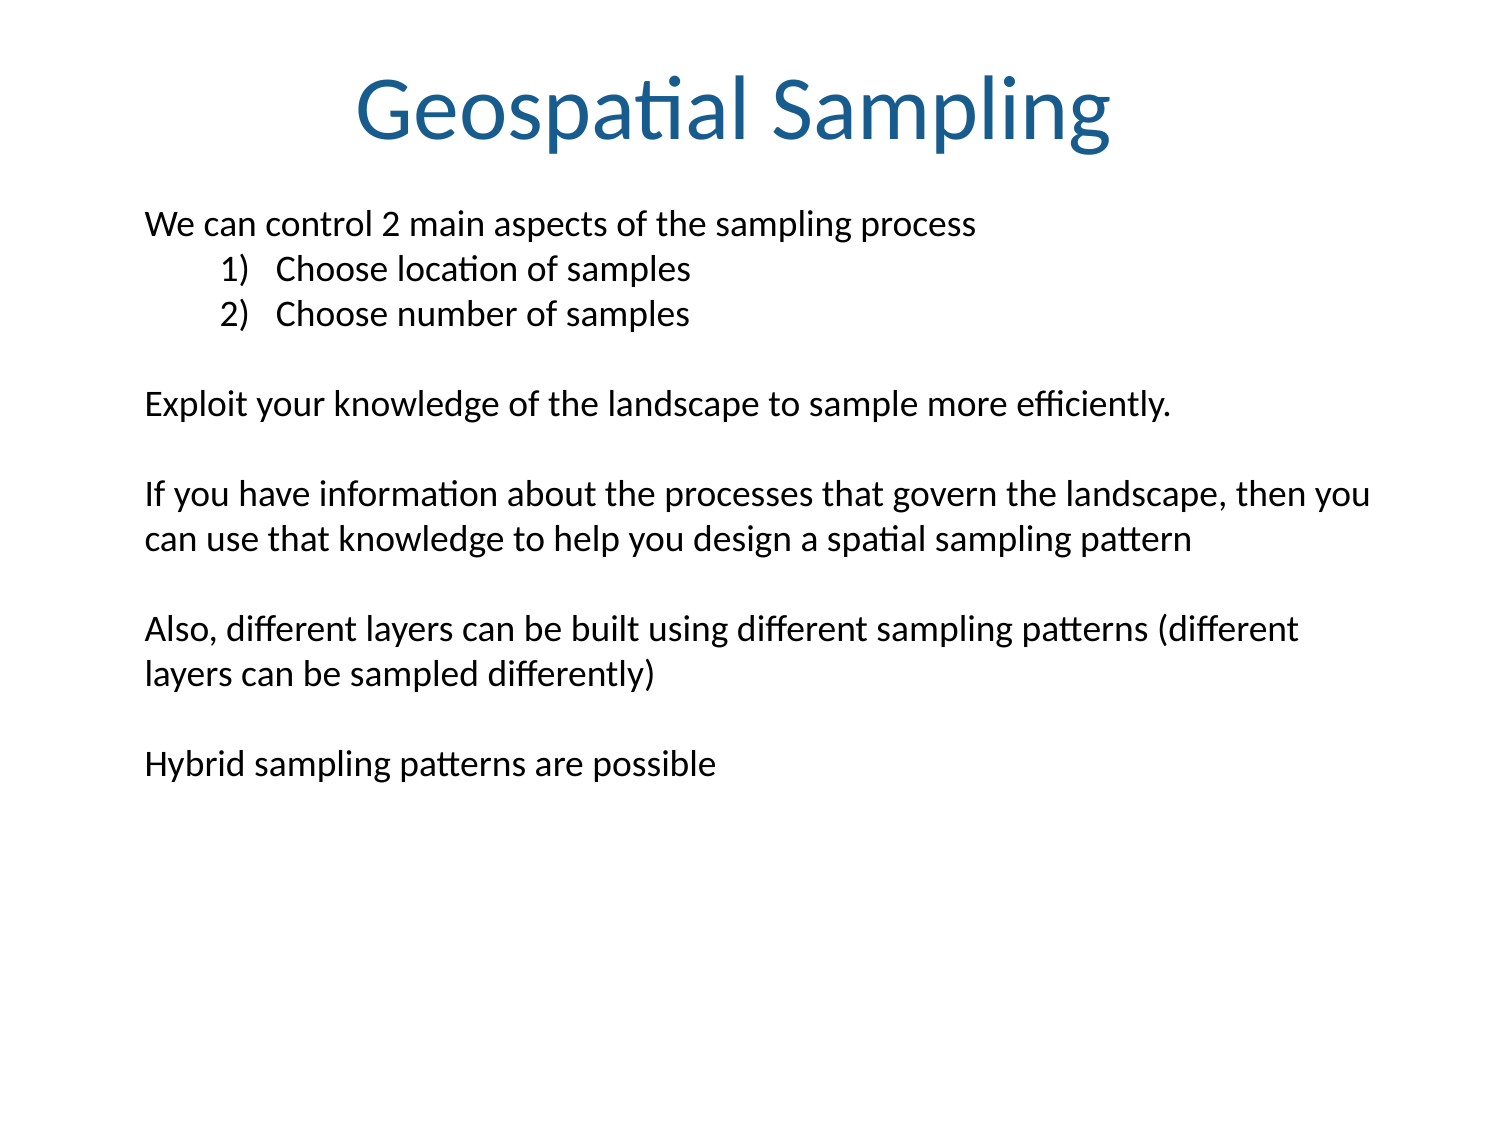

Geospatial Sampling
We can control 2 main aspects of the sampling process
Choose location of samples
Choose number of samples

Exploit your knowledge of the landscape to sample more efficiently.

If you have information about the processes that govern the landscape, then you can use that knowledge to help you design a spatial sampling pattern

Also, different layers can be built using different sampling patterns (different layers can be sampled differently)

Hybrid sampling patterns are possible